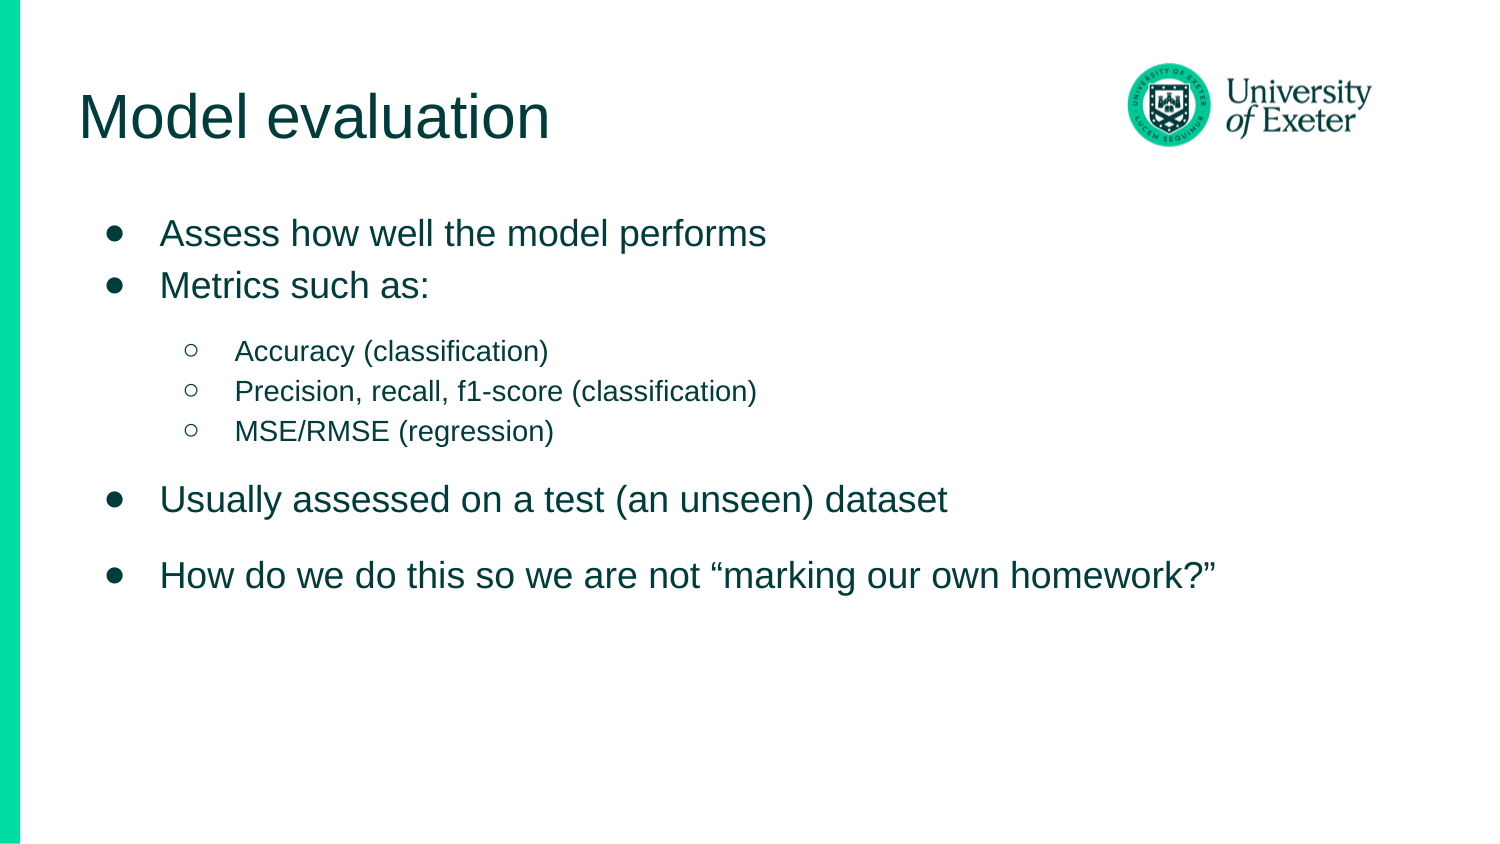

# Model evaluation

Assess how well the model performs
Metrics such as:
Accuracy (classification)
Precision, recall, f1-score (classification)
MSE/RMSE (regression)
Usually assessed on a test (an unseen) dataset
How do we do this so we are not “marking our own homework?”